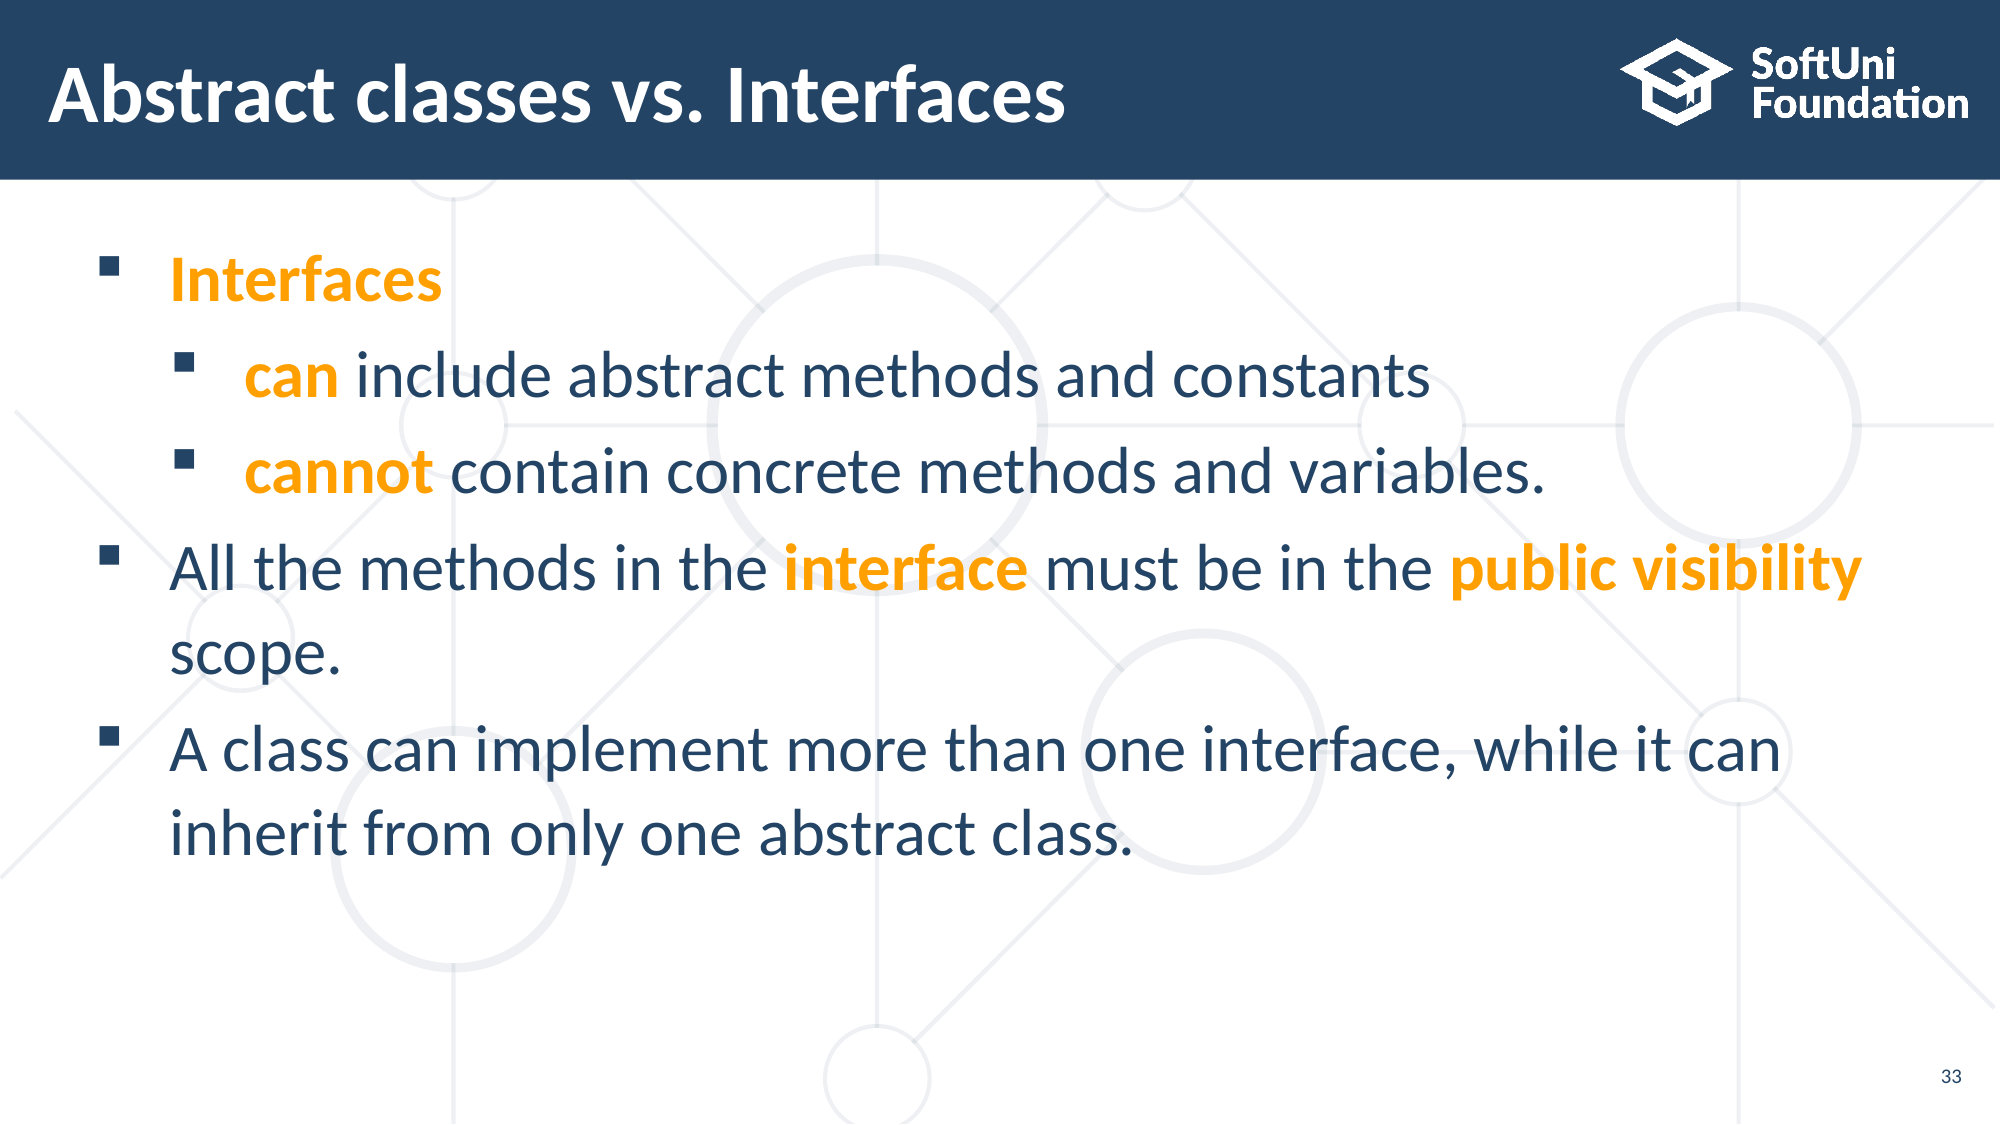

# Abstract classes vs. Interfaces
Interfaces
can include abstract methods and constants
cannot contain concrete methods and variables.
All the methods in the interface must be in the public visibility
scope.
A class can implement more than one interface, while it can
inherit from only one abstract class.
33